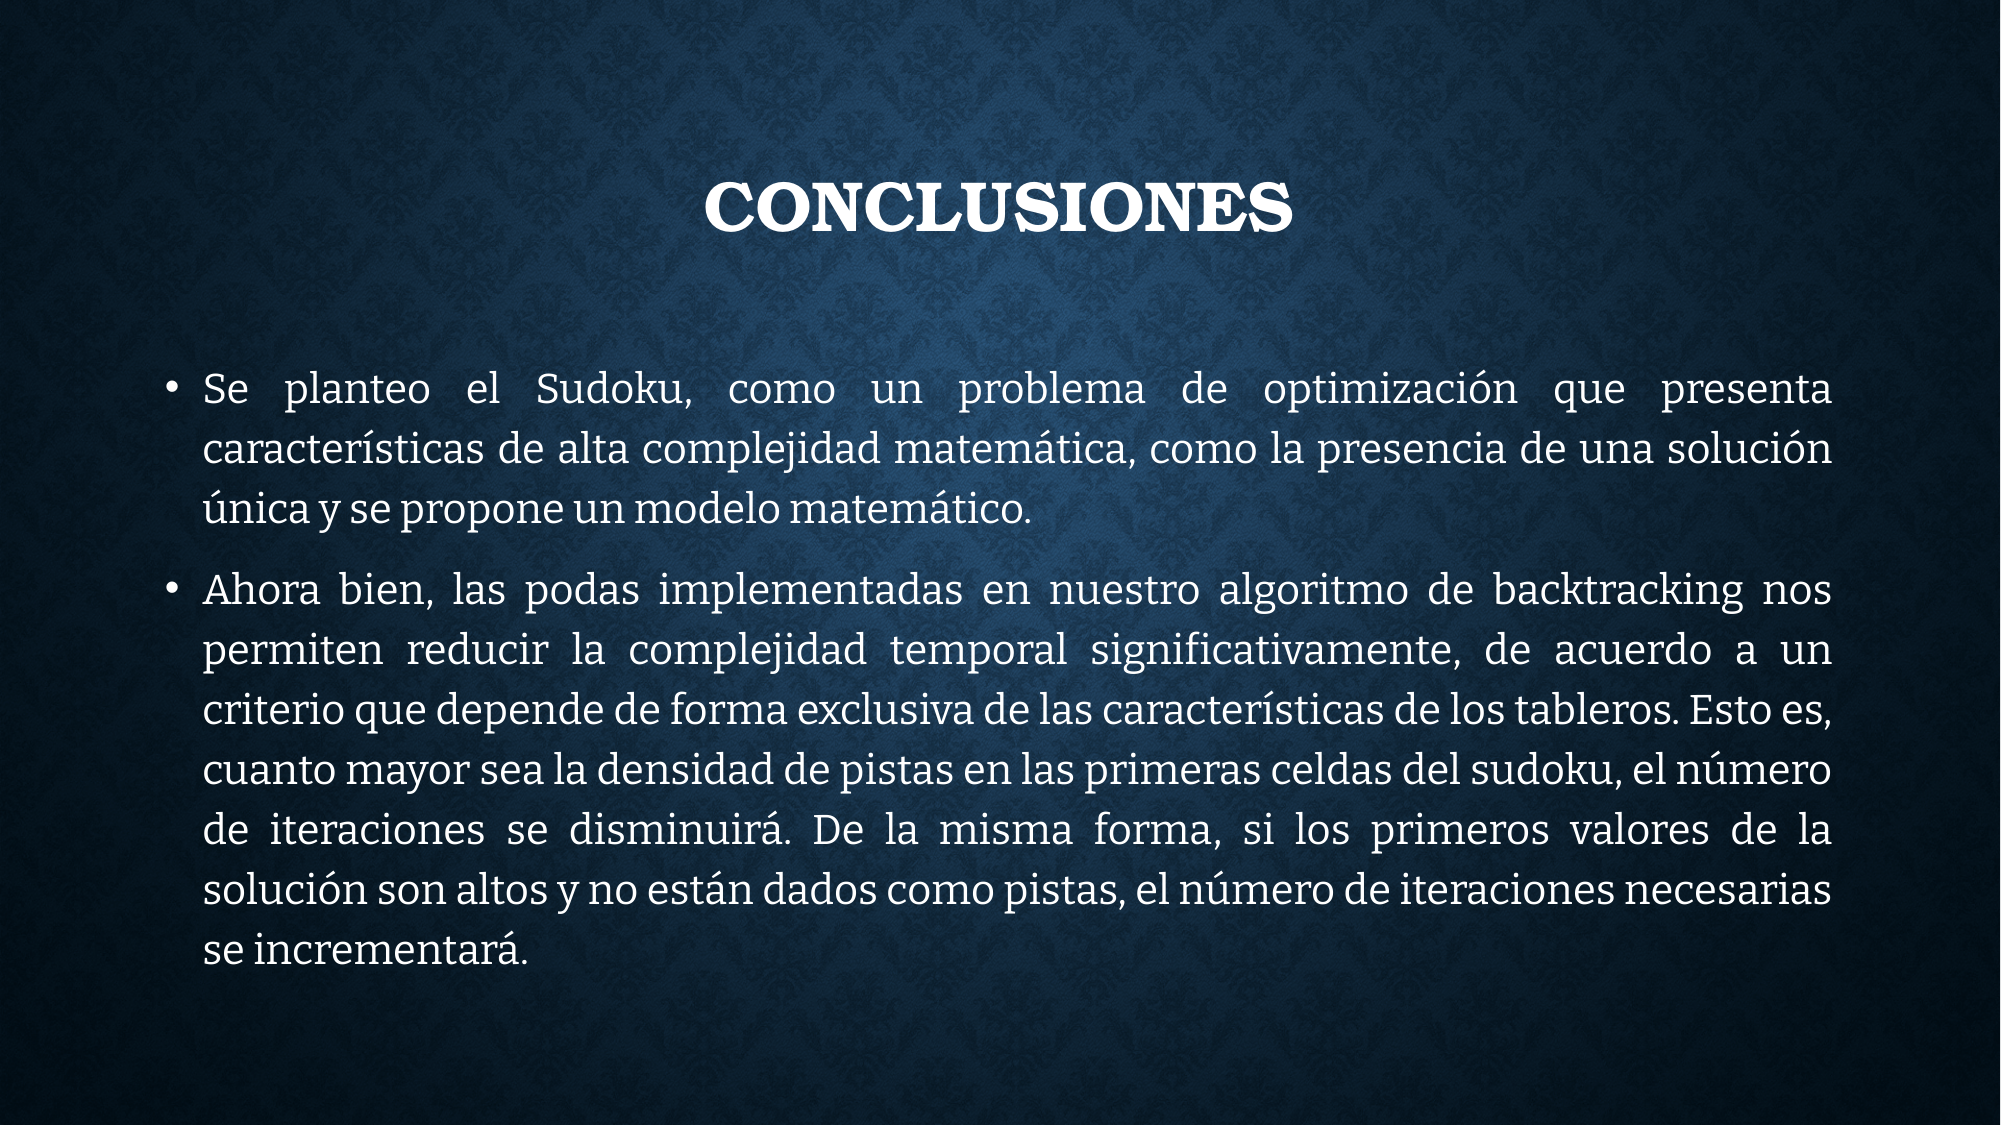

# conclusiones
Se planteo el Sudoku, como un problema de optimización que presenta características de alta complejidad matemática, como la presencia de una solución única y se propone un modelo matemático.
Ahora bien, las podas implementadas en nuestro algoritmo de backtracking nos permiten reducir la complejidad temporal significativamente, de acuerdo a un criterio que depende de forma exclusiva de las características de los tableros. Esto es, cuanto mayor sea la densidad de pistas en las primeras celdas del sudoku, el número de iteraciones se disminuirá. De la misma forma, si los primeros valores de la solución son altos y no están dados como pistas, el número de iteraciones necesarias se incrementará.